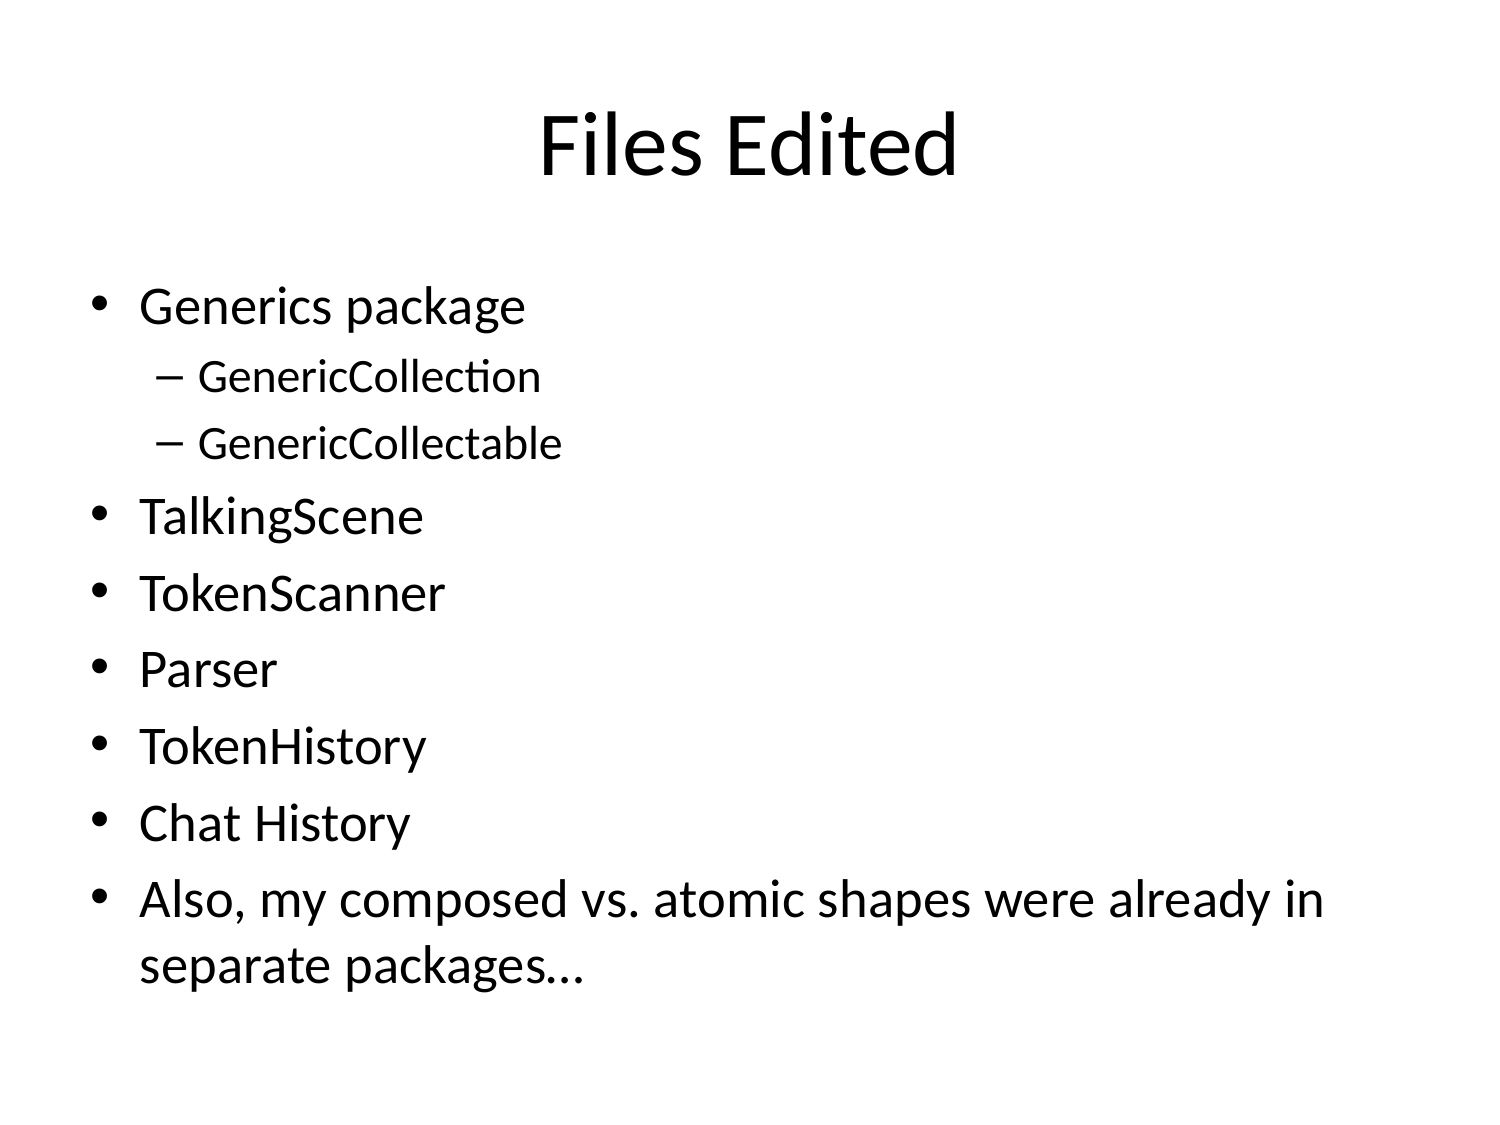

# Files Edited
Generics package
GenericCollection
GenericCollectable
TalkingScene
TokenScanner
Parser
TokenHistory
Chat History
Also, my composed vs. atomic shapes were already in separate packages…